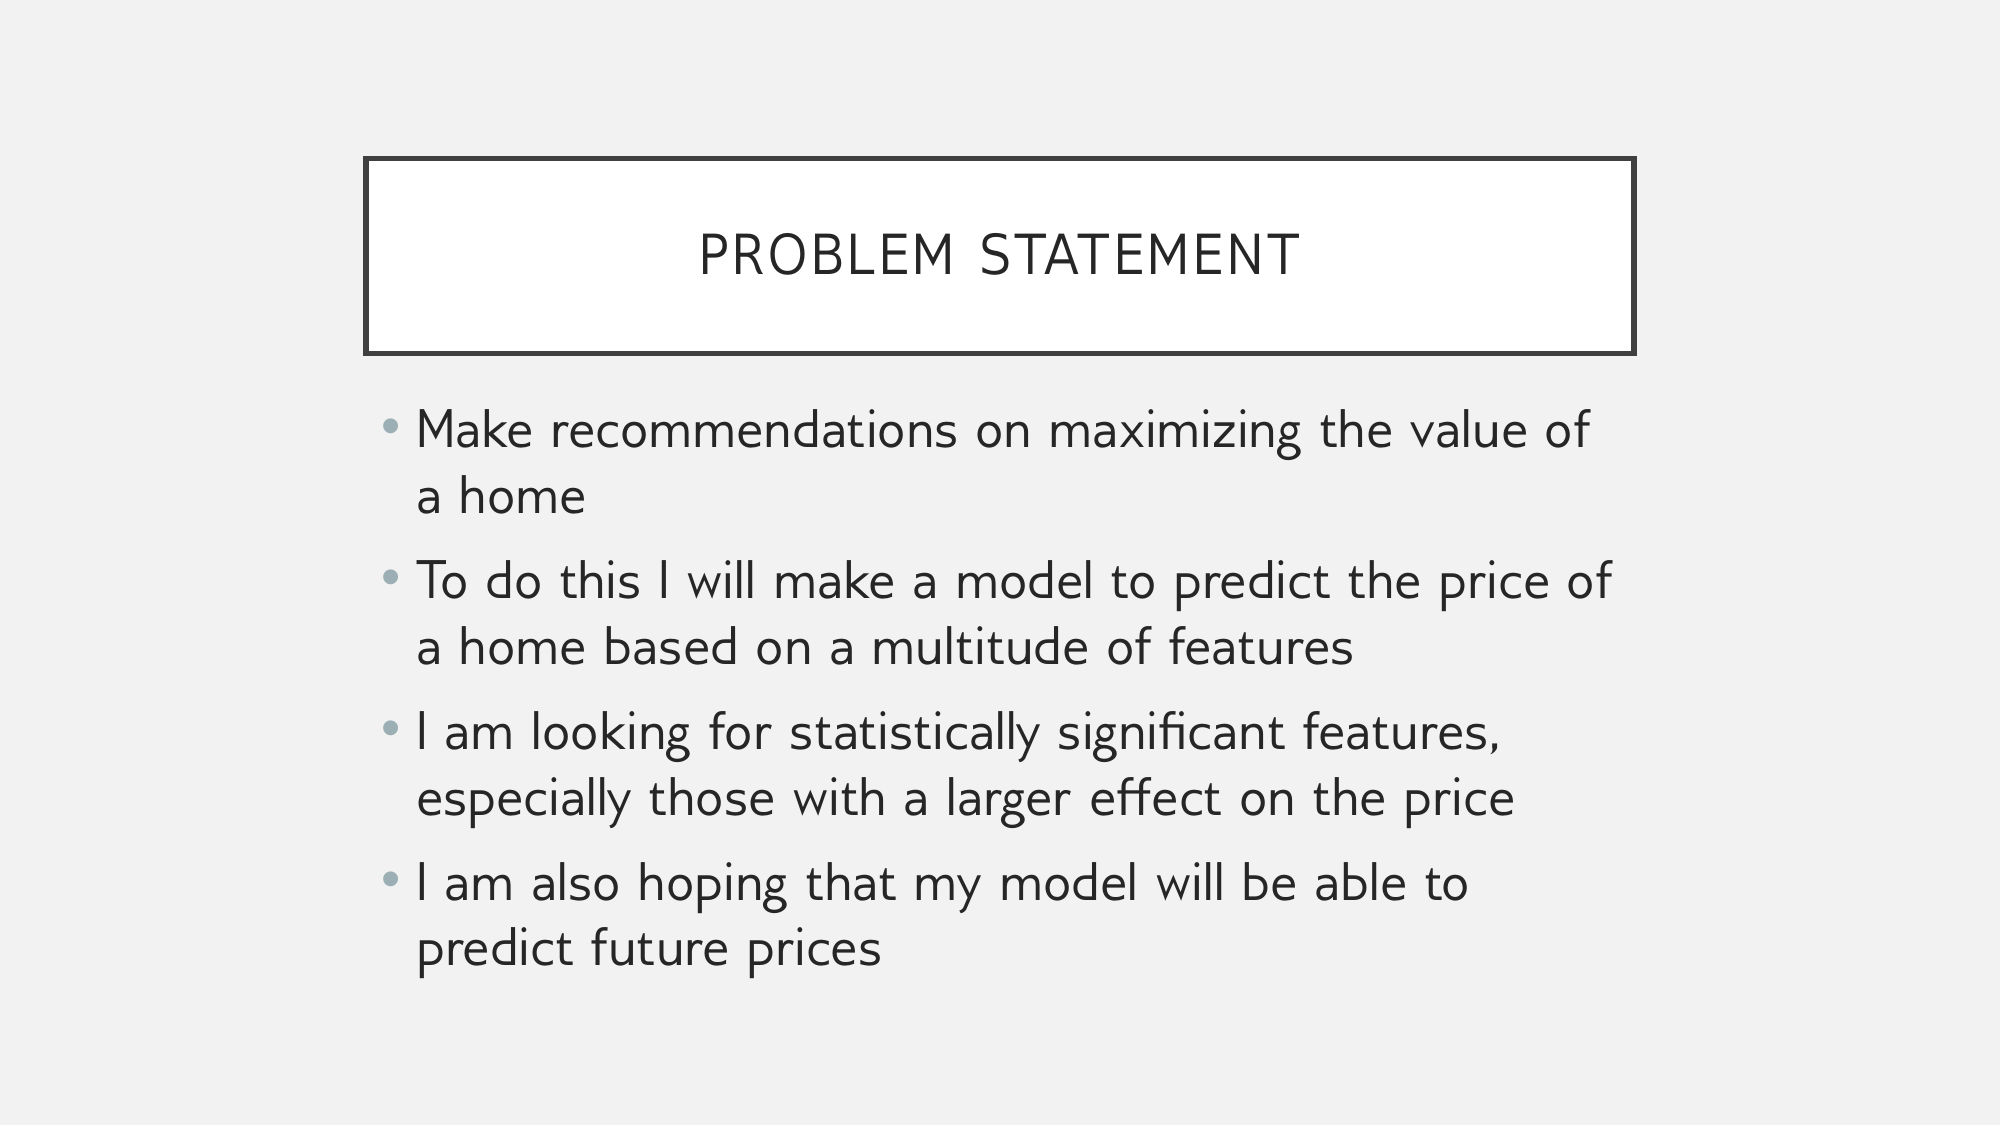

# Problem Statement
Make recommendations on maximizing the value of a home
To do this I will make a model to predict the price of a home based on a multitude of features
I am looking for statistically significant features, especially those with a larger effect on the price
I am also hoping that my model will be able to predict future prices